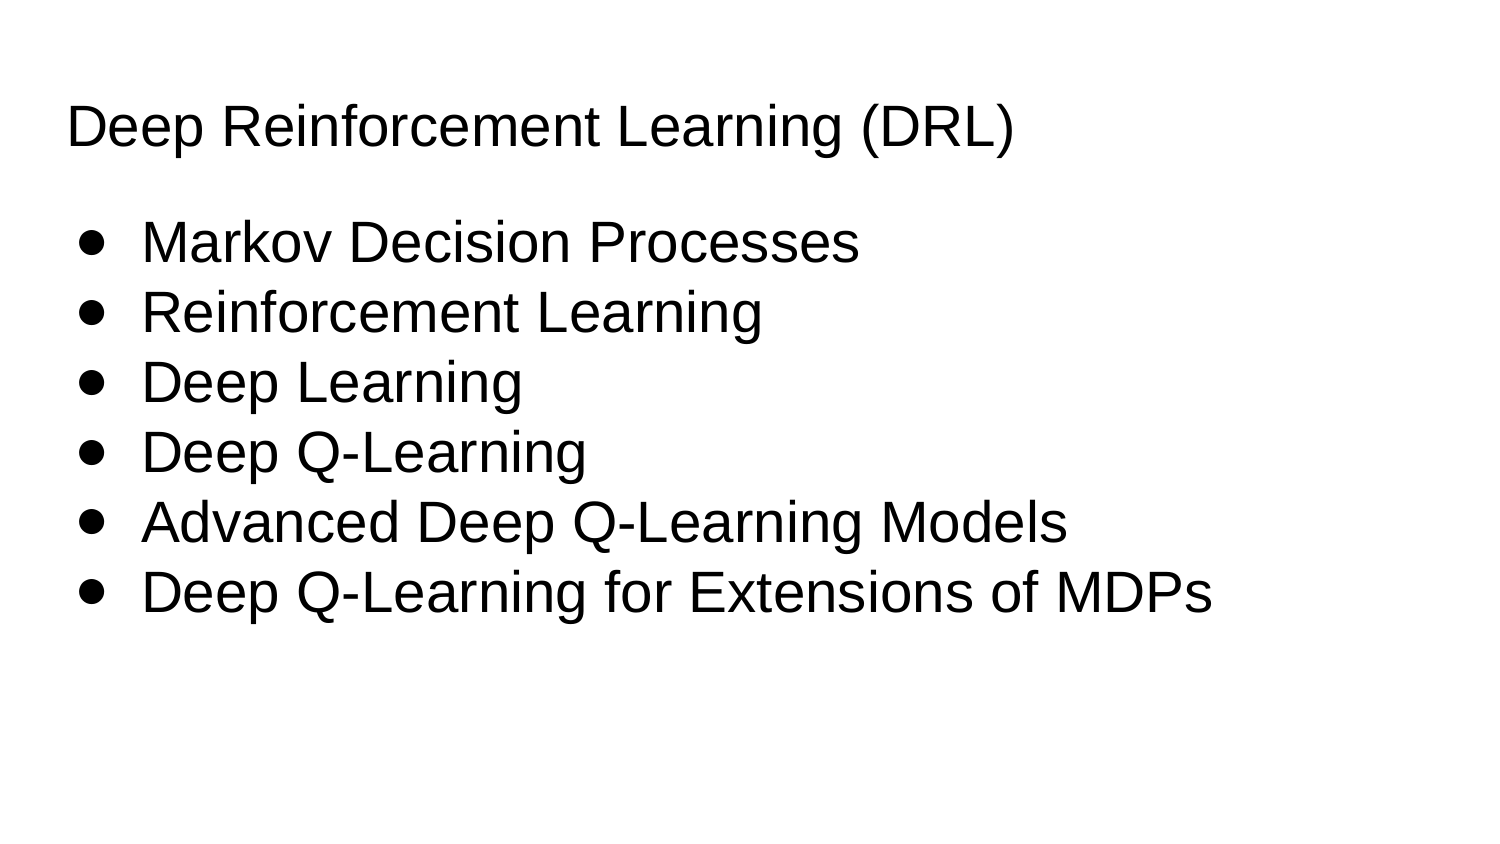

# Deep Reinforcement Learning (DRL)

Markov Decision Processes
Reinforcement Learning
Deep Learning
Deep Q-Learning
Advanced Deep Q-Learning Models
Deep Q-Learning for Extensions of MDPs